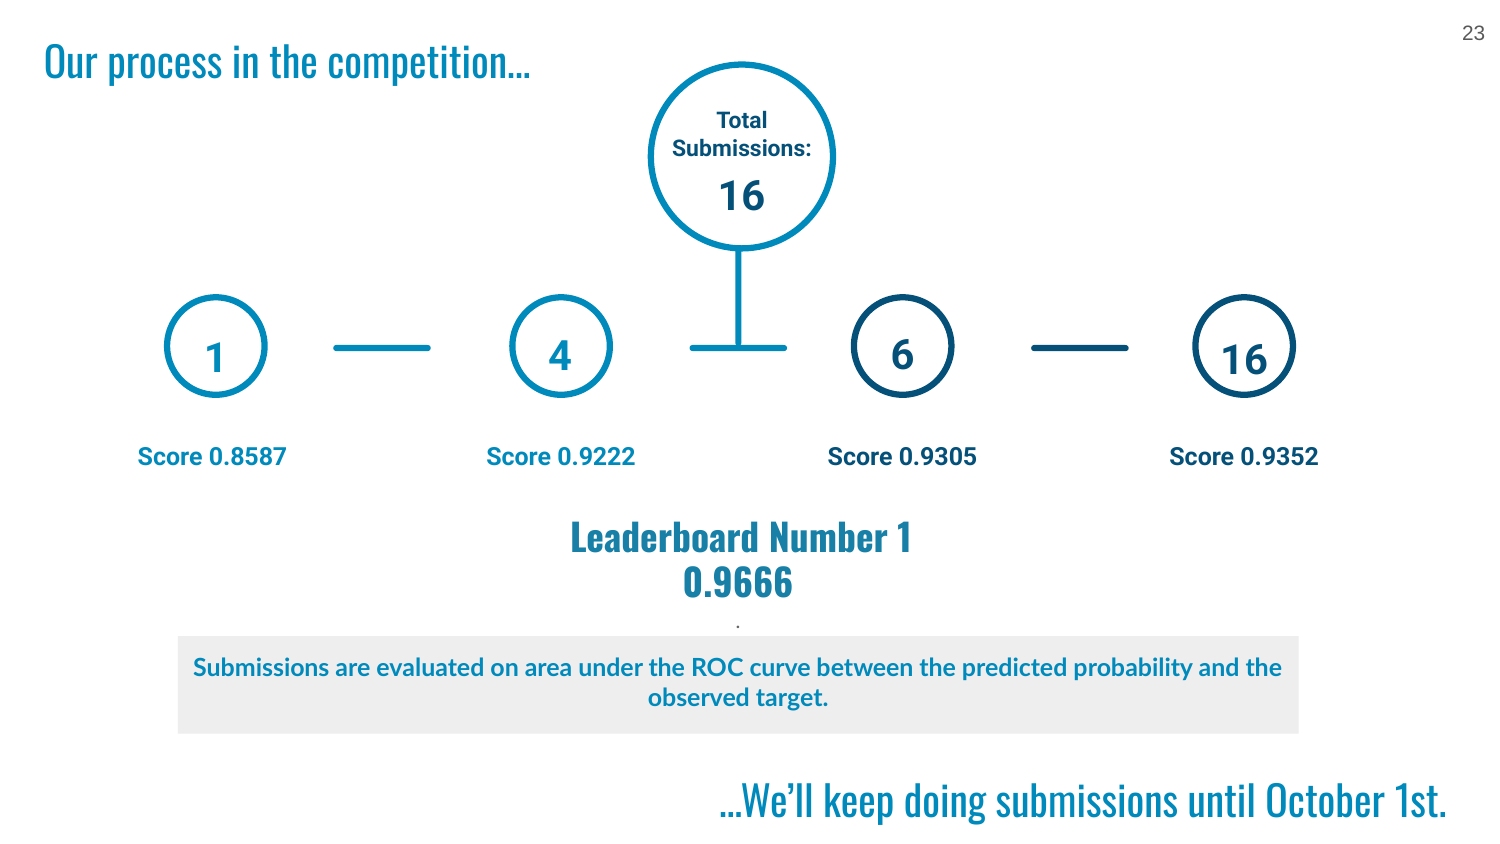

23
Our process in the competition...

Total Submissions:
16

1
Score 0.8587

4
Score 0.9222

6
Score 0.9305
 Leaderboard Number 1
0.9666
.

16
Score 0.9352

Submissions are evaluated on area under the ROC curve between the predicted probability and the observed target.

...We’ll keep doing submissions until October 1st.